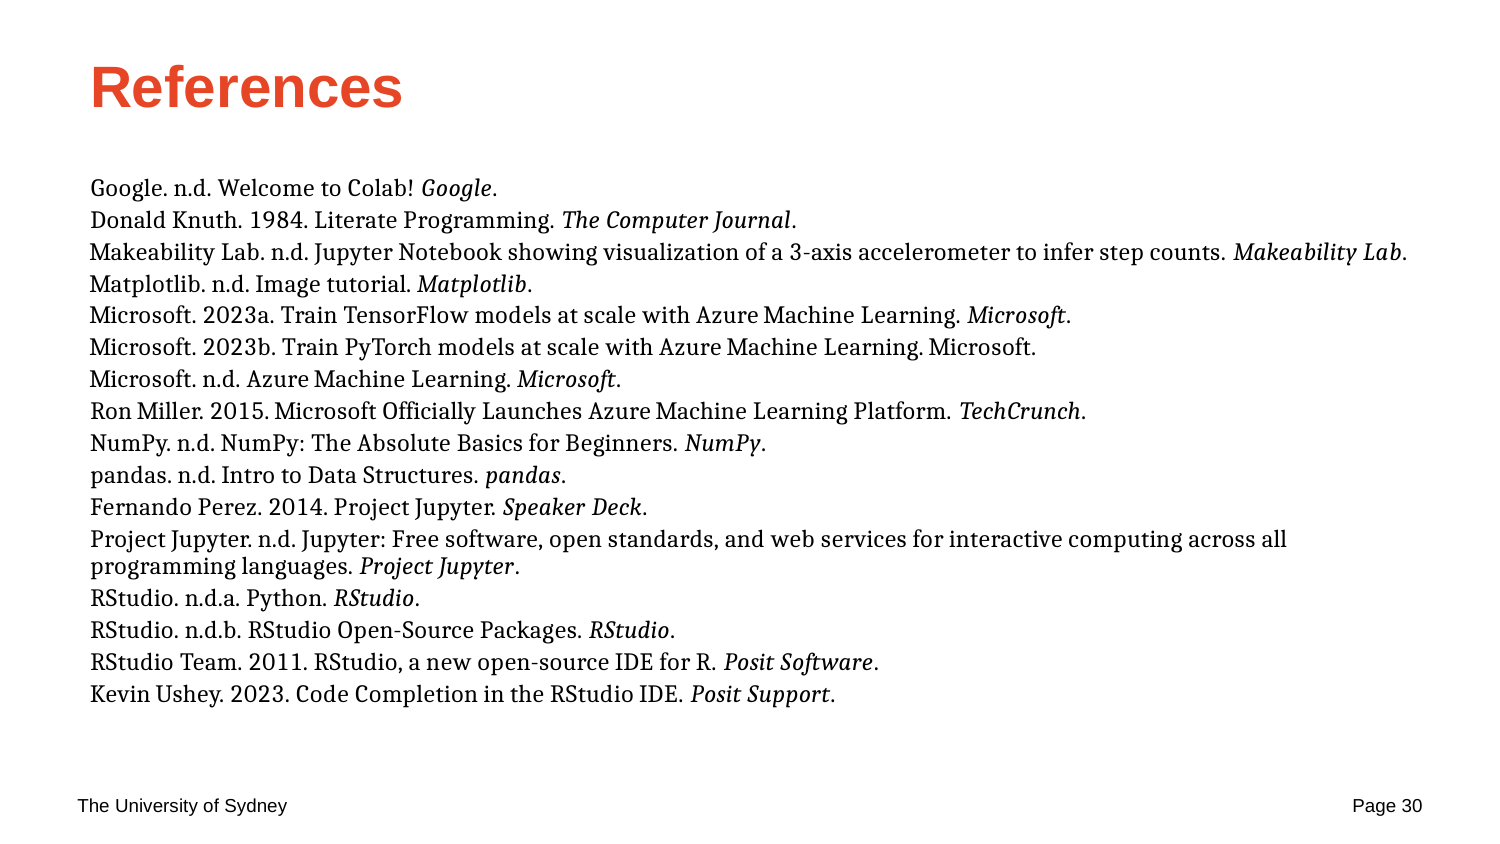

# References
Google. n.d. Welcome to Colab! Google.
Donald Knuth. 1984. Literate Programming. The Computer Journal.
Makeability Lab. n.d. Jupyter Notebook showing visualization of a 3-axis accelerometer to infer step counts. Makeability Lab.
Matplotlib. n.d. Image tutorial. Matplotlib.
Microsoft. 2023a. Train TensorFlow models at scale with Azure Machine Learning. Microsoft.
Microsoft. 2023b. Train PyTorch models at scale with Azure Machine Learning. Microsoft.
Microsoft. n.d. Azure Machine Learning. Microsoft.
Ron Miller. 2015. Microsoft Officially Launches Azure Machine Learning Platform. TechCrunch.
NumPy. n.d. NumPy: The Absolute Basics for Beginners. NumPy.
pandas. n.d. Intro to Data Structures. pandas.
Fernando Perez. 2014. Project Jupyter. Speaker Deck.
Project Jupyter. n.d. Jupyter: Free software, open standards, and web services for interactive computing across all programming languages. Project Jupyter.
RStudio. n.d.a. Python. RStudio.
RStudio. n.d.b. RStudio Open-Source Packages. RStudio.
RStudio Team. 2011. RStudio, a new open-source IDE for R. Posit Software.
Kevin Ushey. 2023. Code Completion in the RStudio IDE. Posit Support.